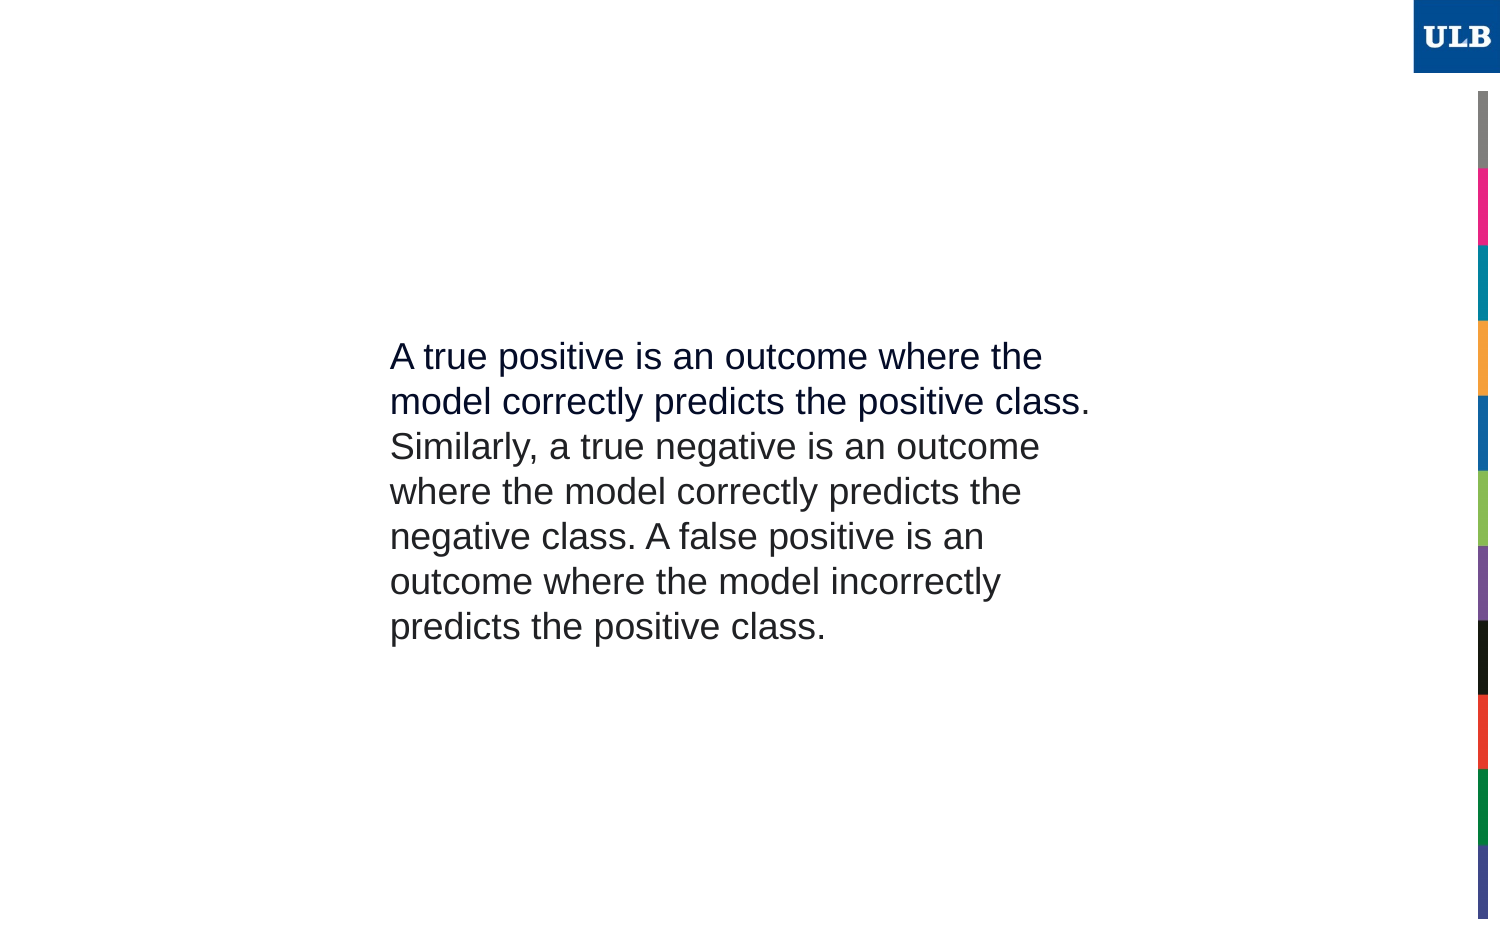

A true positive is an outcome where the model correctly predicts the positive class. Similarly, a true negative is an outcome where the model correctly predicts the negative class. A false positive is an outcome where the model incorrectly predicts the positive class.